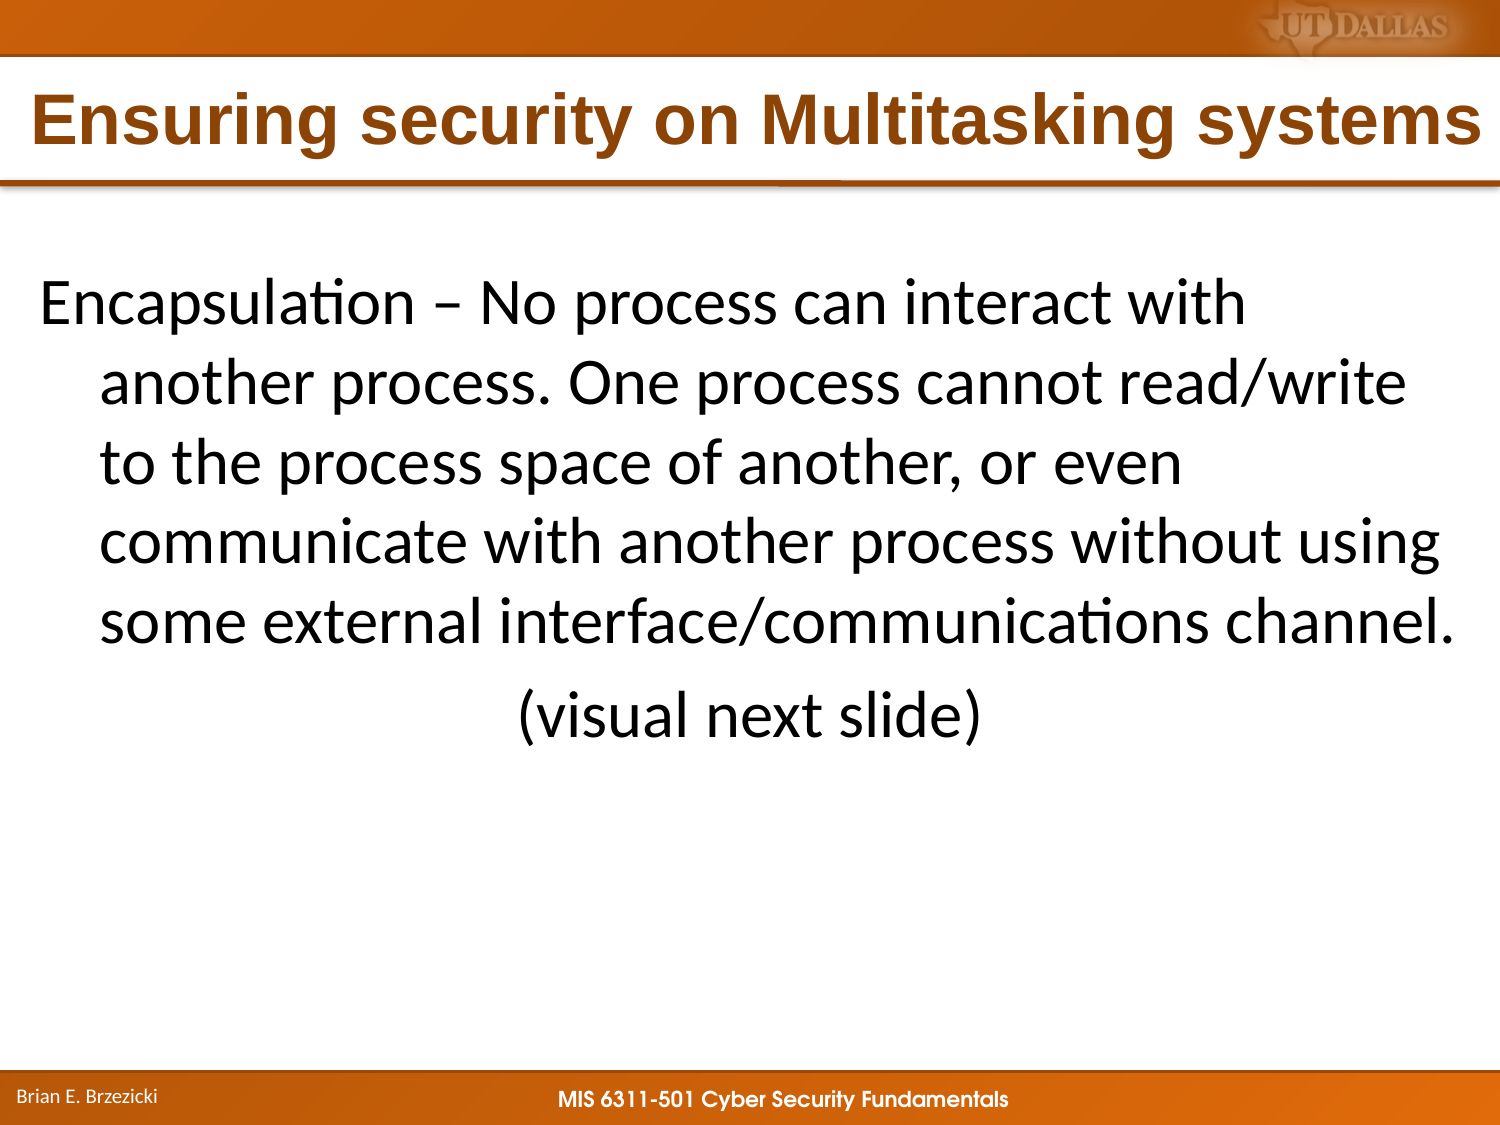

# Ensuring security on Multitasking systems
Encapsulation – No process can interact with another process. One process cannot read/write to the process space of another, or even communicate with another process without using some external interface/communications channel.
(visual next slide)

Brian E. Brzezicki